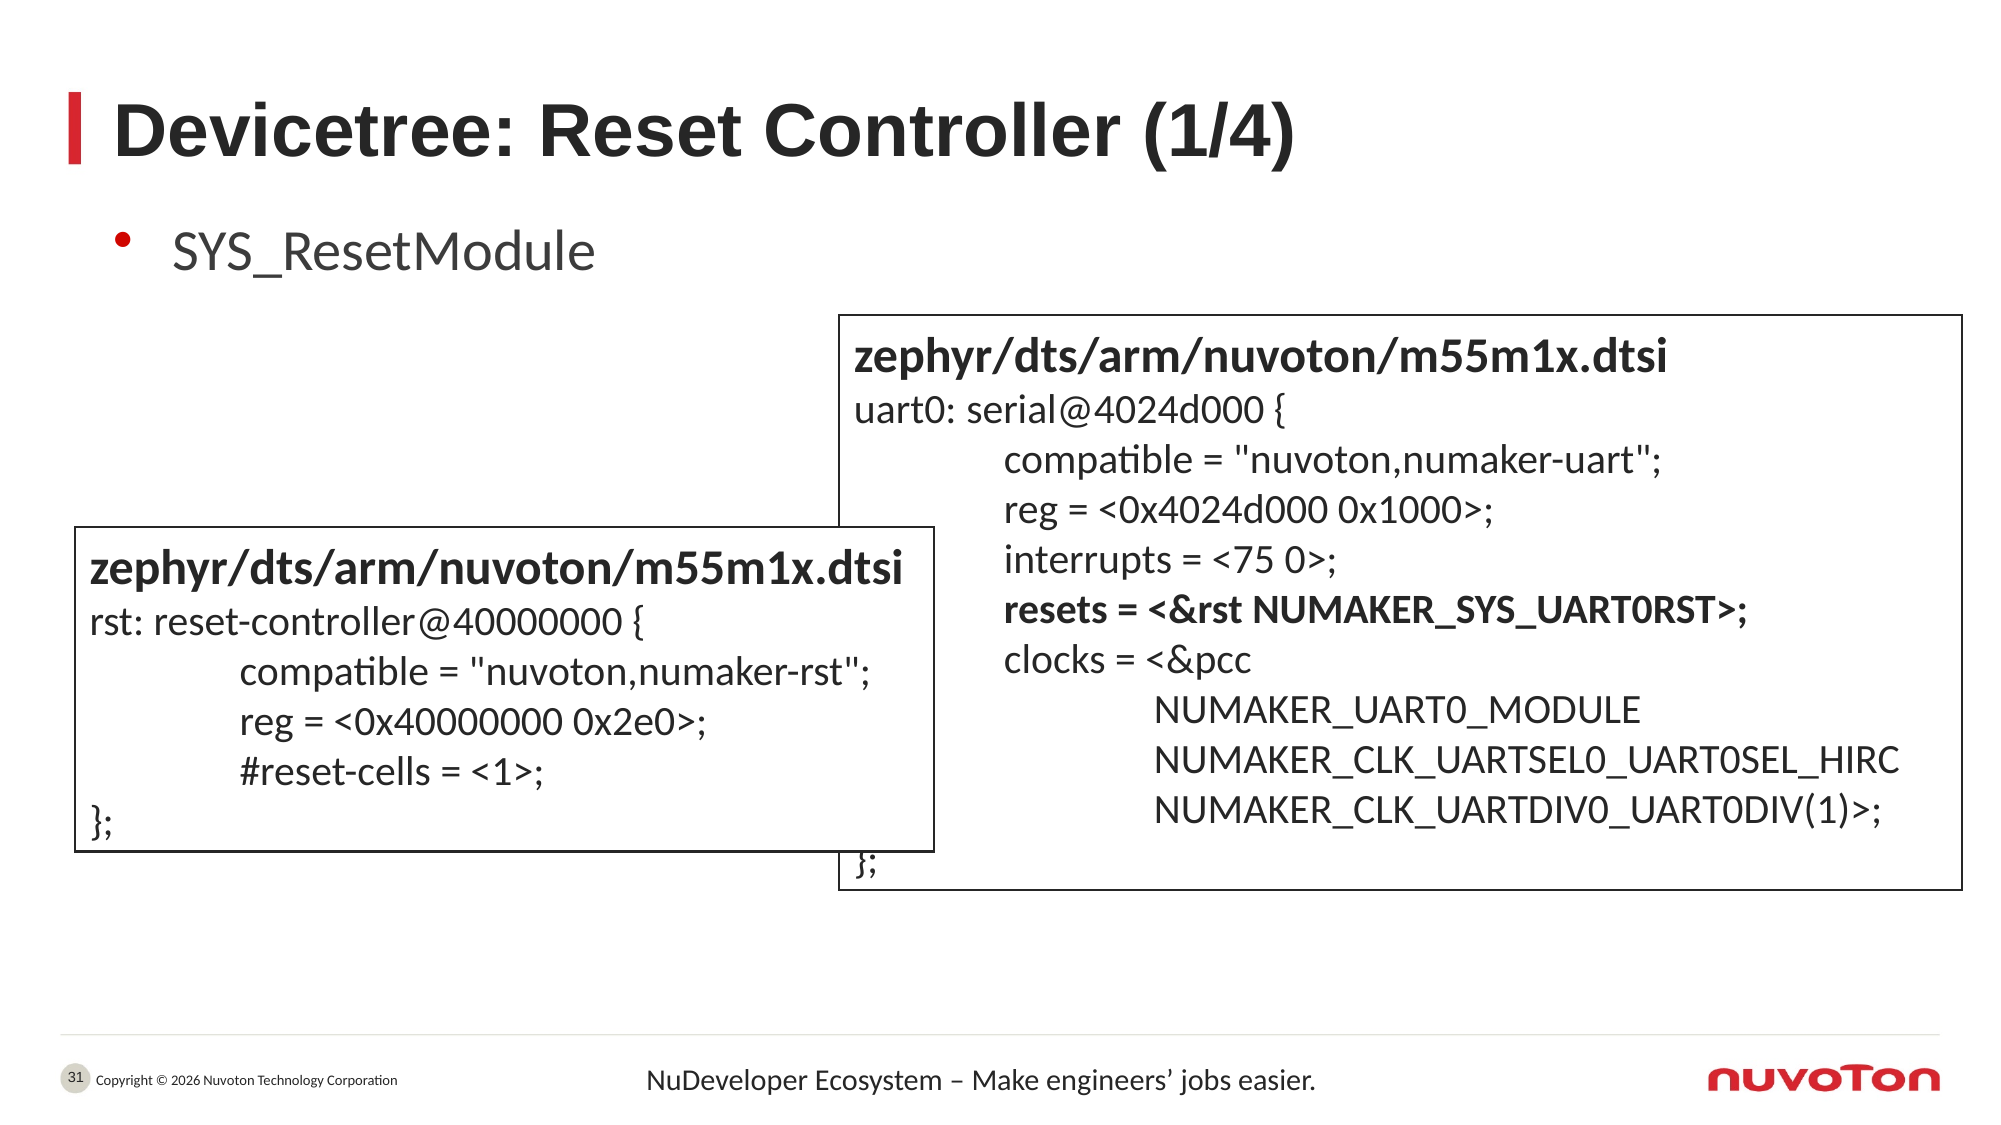

# Devicetree: Reset Controller (1/4)
SYS_ResetModule
zephyr/dts/arm/nuvoton/m55m1x.dtsi
uart0: serial@4024d000 {
	compatible = "nuvoton,numaker-uart";
	reg = <0x4024d000 0x1000>;
	interrupts = <75 0>;
	resets = <&rst NUMAKER_SYS_UART0RST>;
	clocks = <&pcc
		NUMAKER_UART0_MODULE
		NUMAKER_CLK_UARTSEL0_UART0SEL_HIRC
		NUMAKER_CLK_UARTDIV0_UART0DIV(1)>;
};
zephyr/dts/arm/nuvoton/m55m1x.dtsi
rst: reset-controller@40000000 {
	compatible = "nuvoton,numaker-rst";
	reg = <0x40000000 0x2e0>;
	#reset-cells = <1>;
};
31